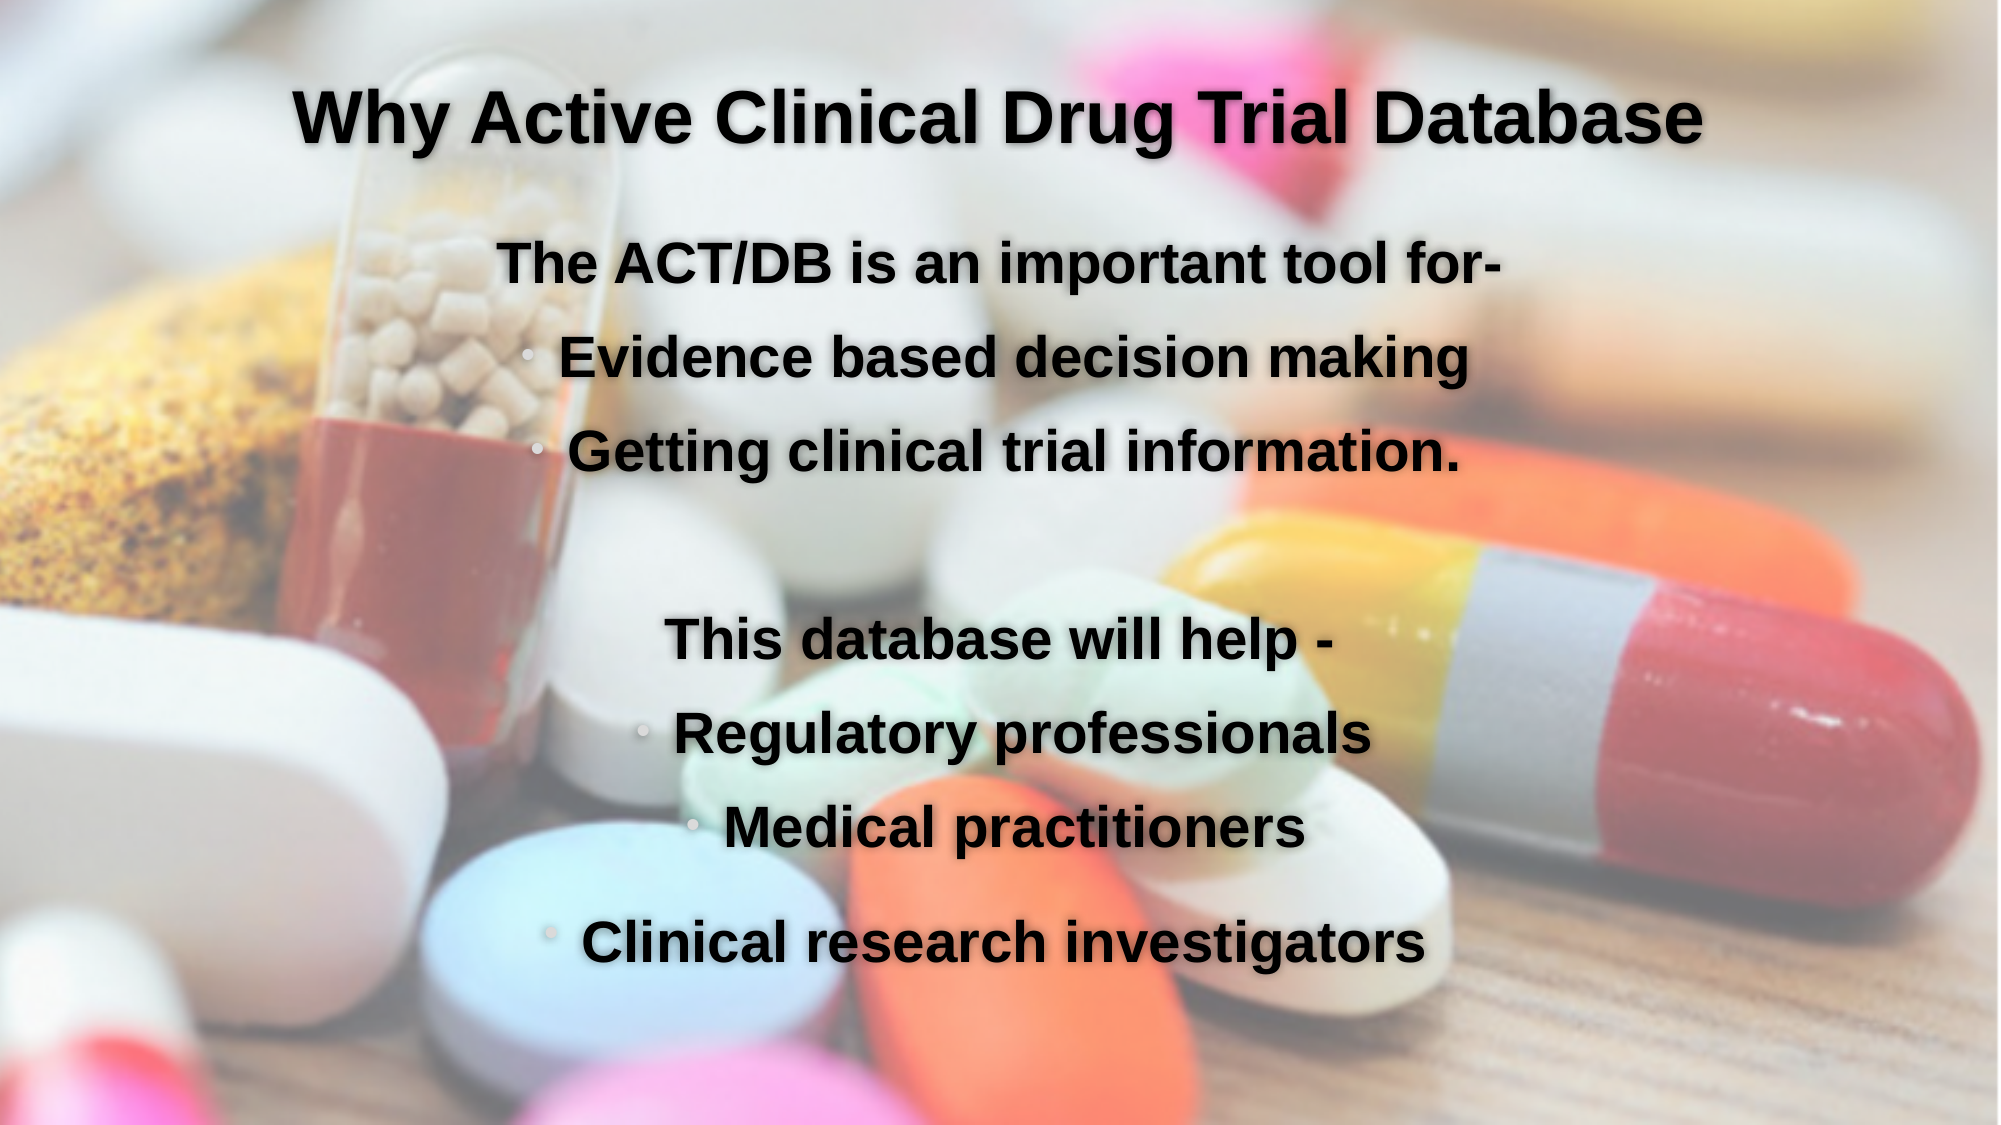

# Why Active Clinical Drug Trial Database
The ACT/DB is an important tool for-
Evidence based decision making
Getting clinical trial information.

This database will help -
Regulatory professionals
Medical practitioners
Clinical research investigators